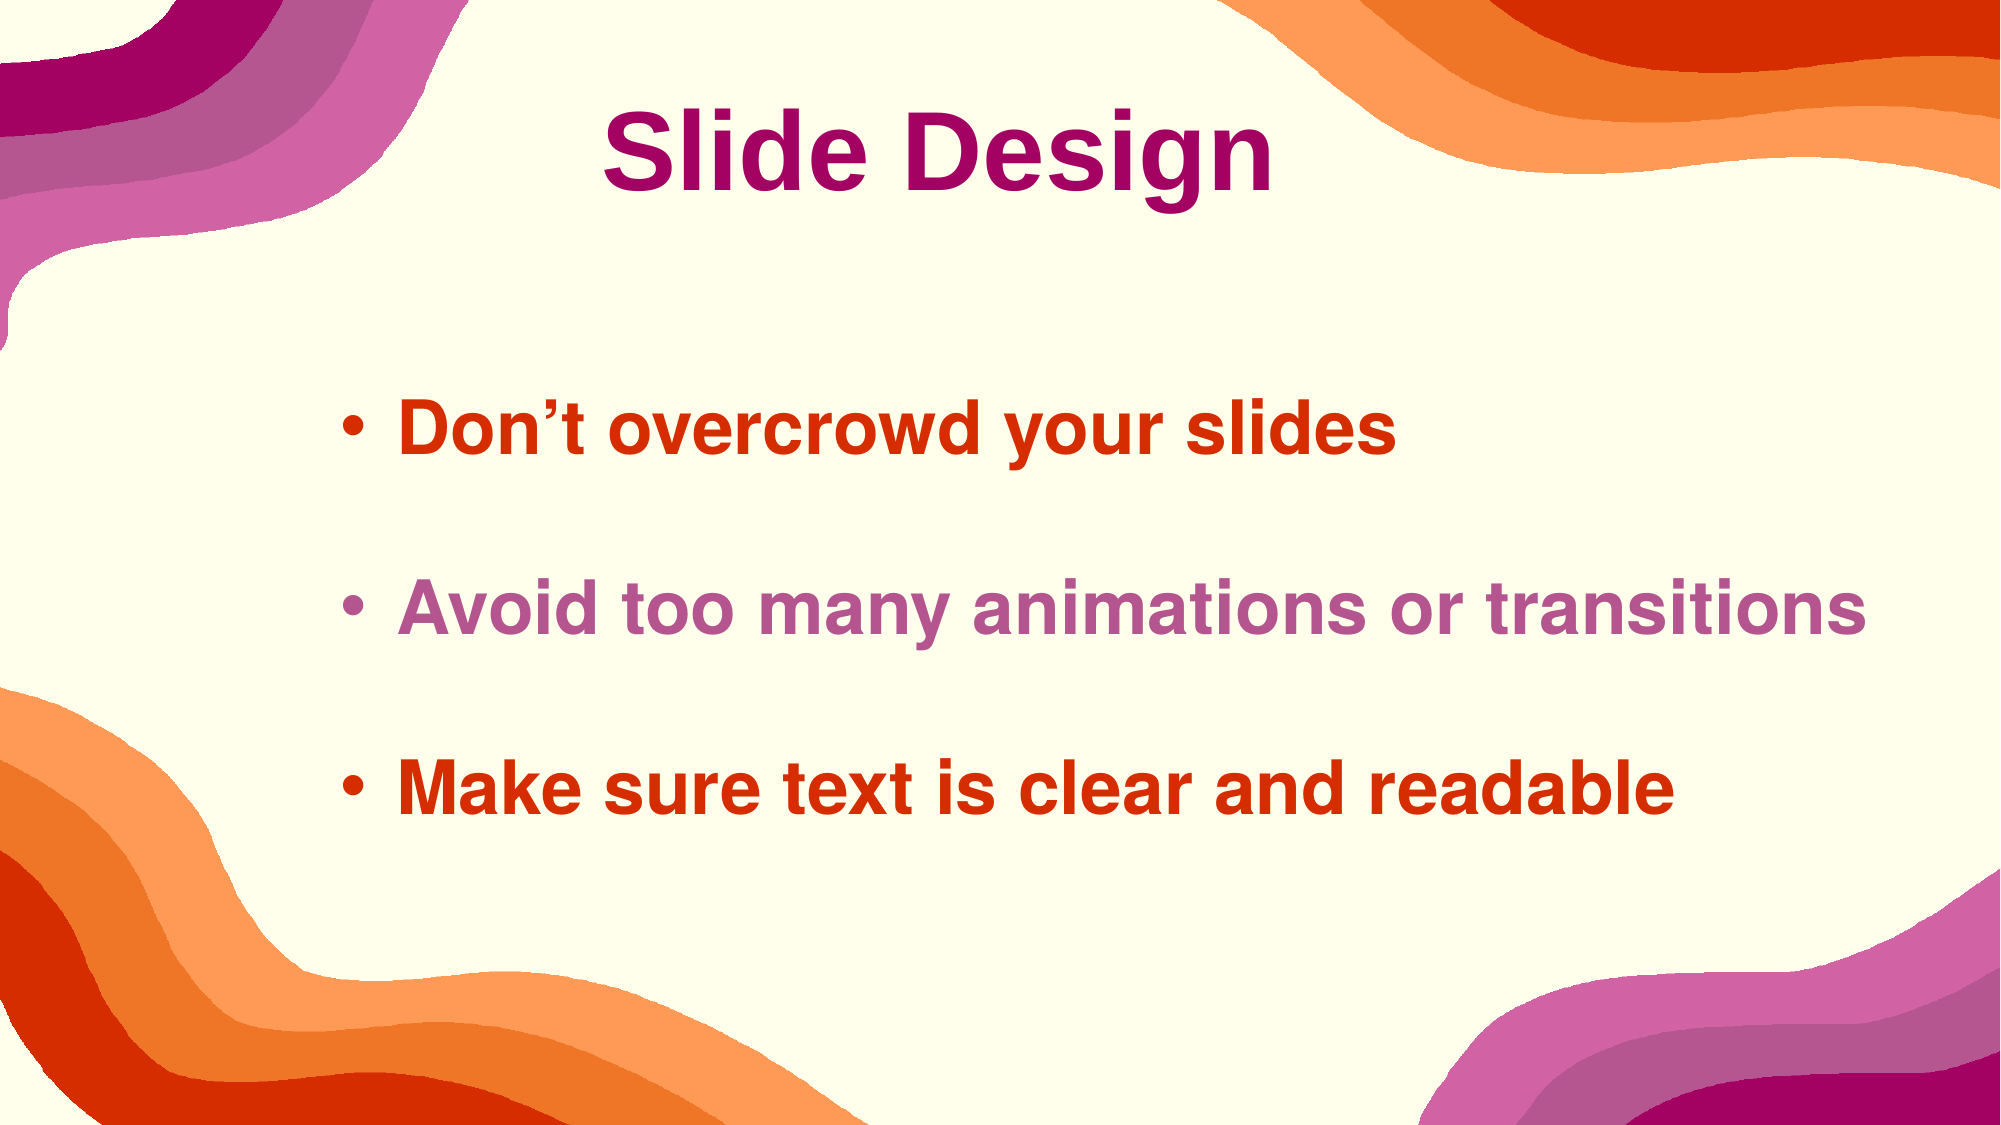

Slide Design

Don’t overcrowd your slides

Avoid too many animations or transitions

Make sure text is clear and readable